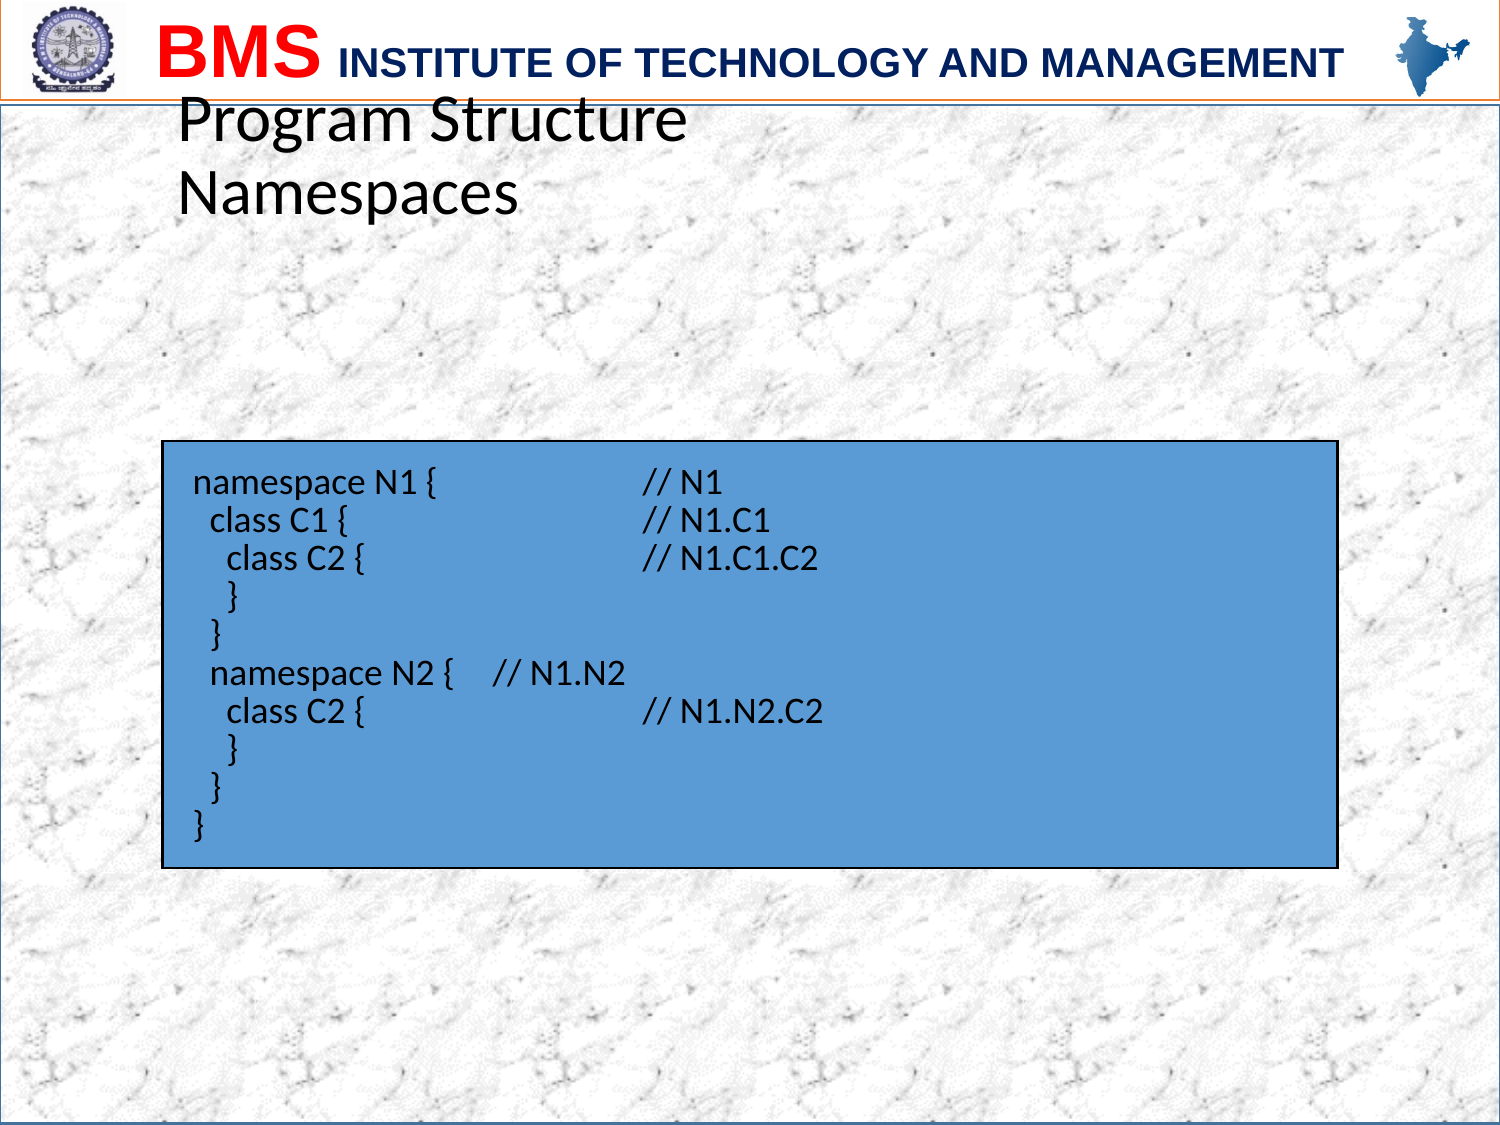

# Program Structure Namespaces
namespace N1 {	   	// N1
  class C1 {  		// N1.C1
    class C2 {  		// N1.C1.C2
    }
  }
  namespace N2 {   	// N1.N2
    class C2 {		// N1.N2.C2
    }
  }
}